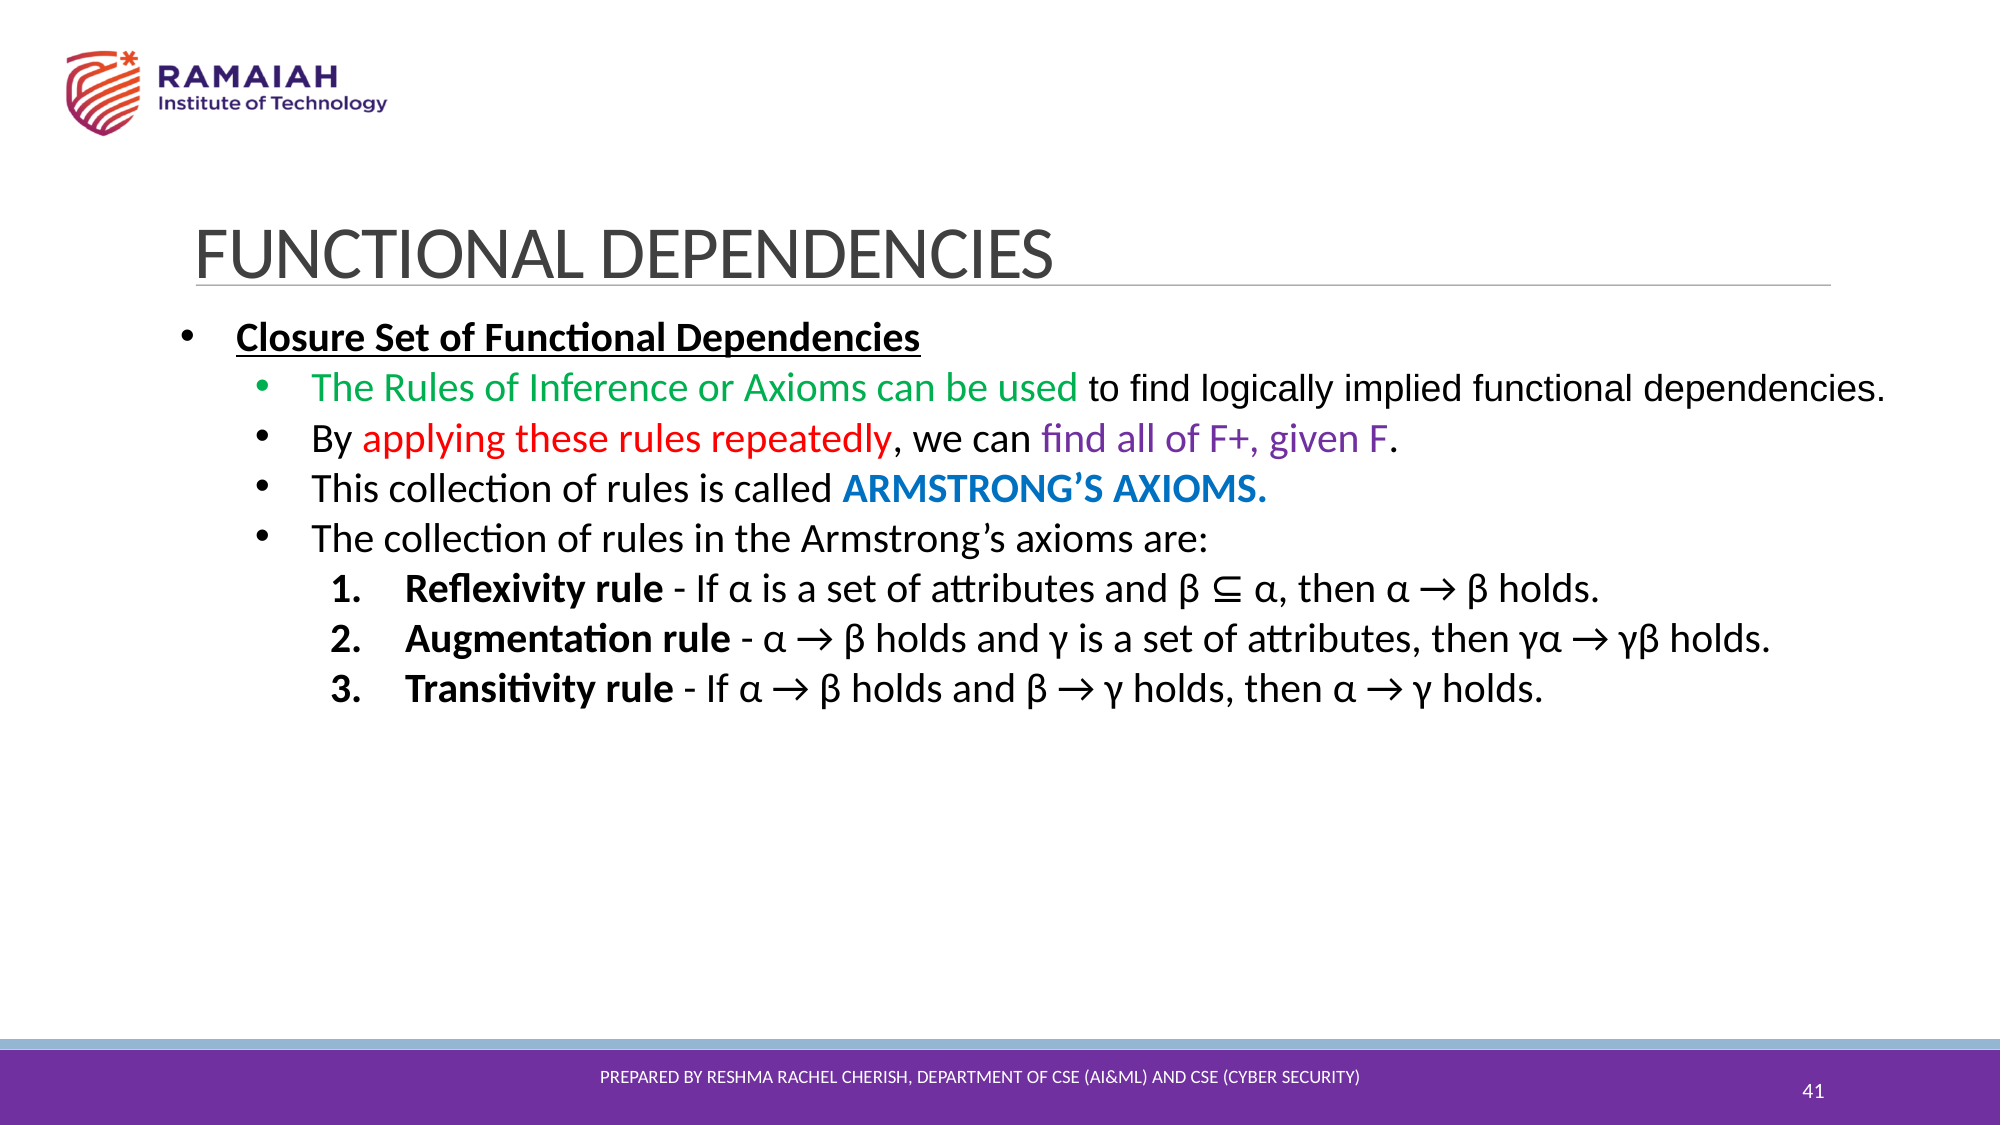

FUNCTIONAL DEPENDENCIES
Closure Set of Functional Dependencies
The Rules of Inference or Axioms can be used to find logically implied functional dependencies.
By applying these rules repeatedly, we can find all of F+, given F.
This collection of rules is called ARMSTRONG’S AXIOMS.
The collection of rules in the Armstrong’s axioms are:
Reflexivity rule - If α is a set of attributes and β ⊆ α, then α → β holds.
Augmentation rule - α → β holds and γ is a set of attributes, then γα → γβ holds.
Transitivity rule - If α → β holds and β → γ holds, then α → γ holds.
41
Prepared By reshma Rachel cherish, Department of CSE (ai&ml) and CSE (Cyber security)